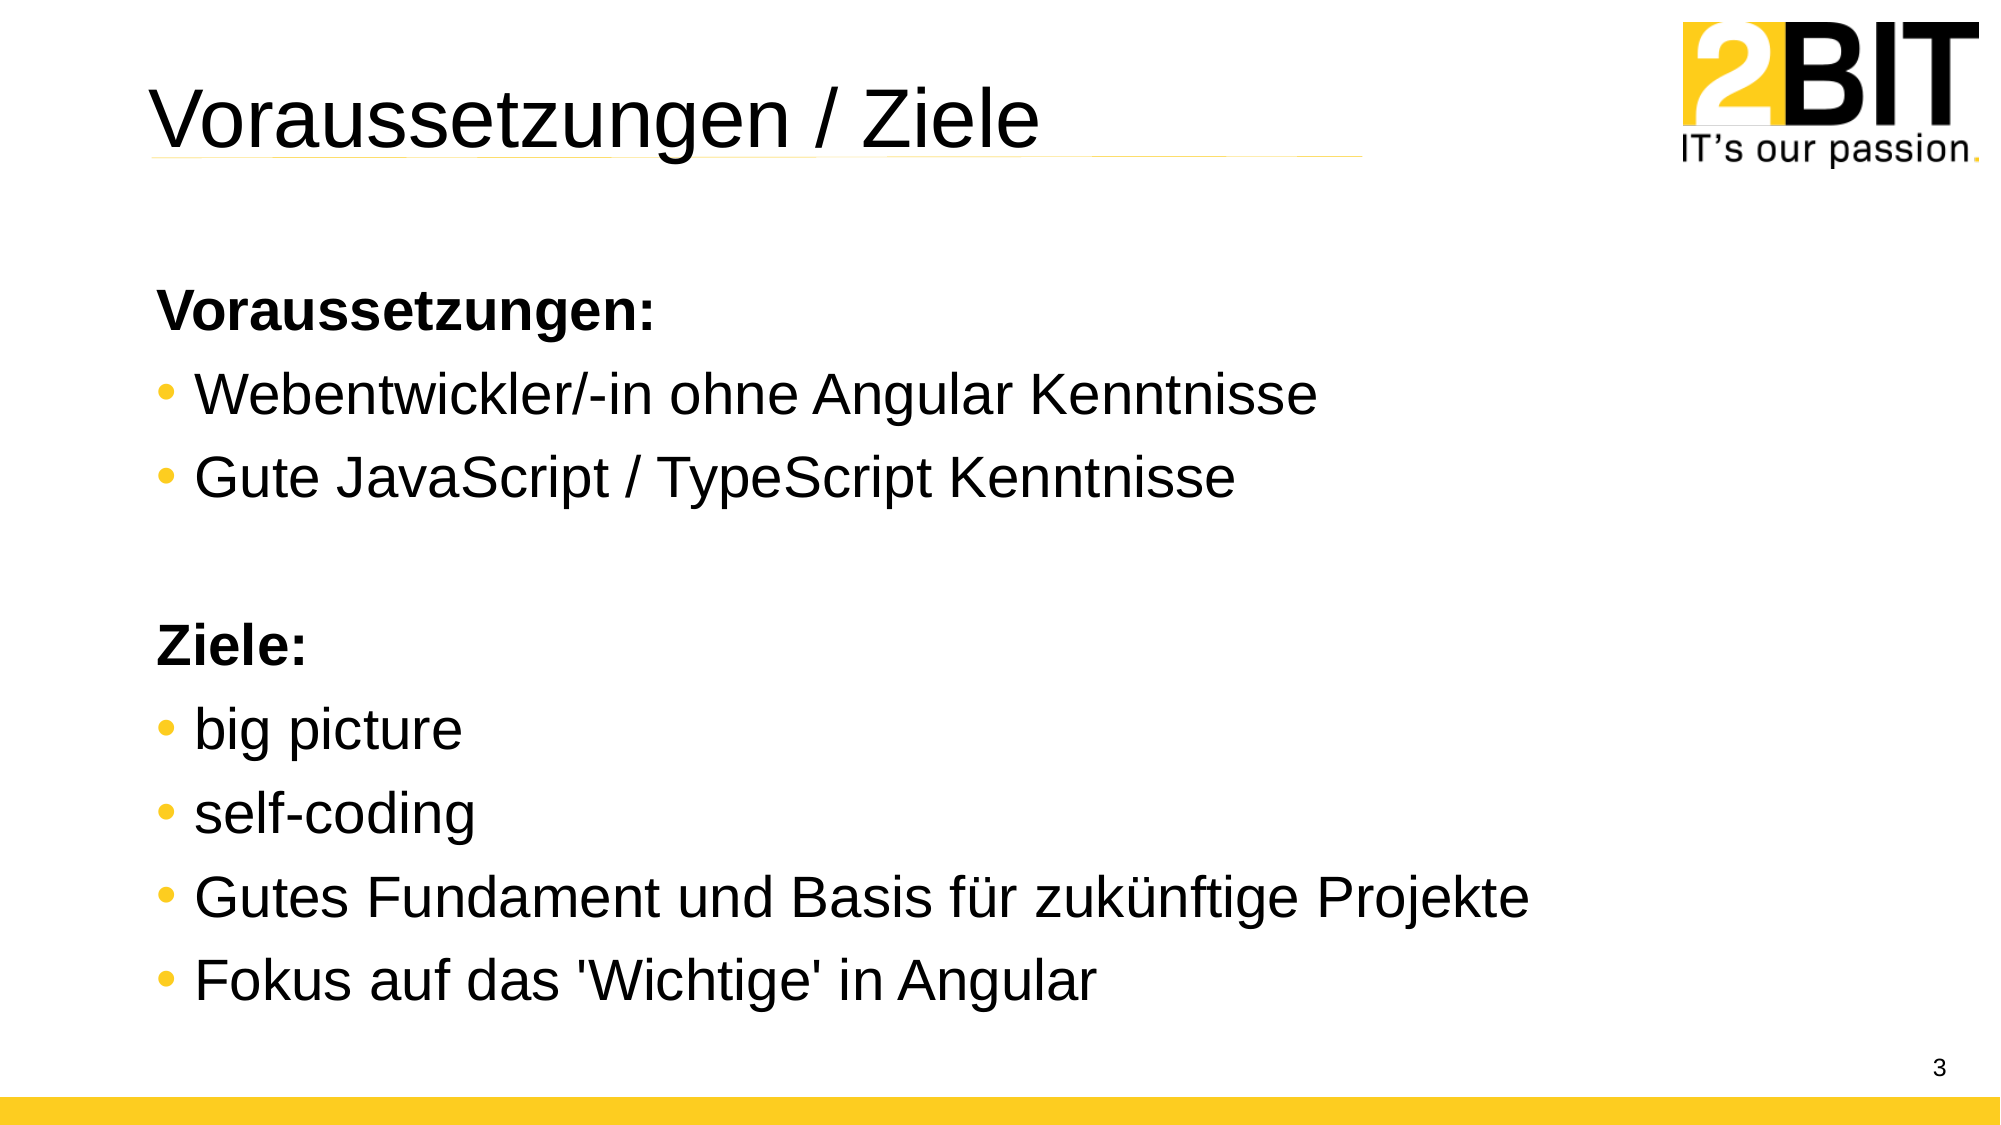

# Voraussetzungen / Ziele
Voraussetzungen:
Webentwickler/-in ohne Angular Kenntnisse
Gute JavaScript / TypeScript Kenntnisse

Ziele:
big picture
self-coding
Gutes Fundament und Basis für zukünftige Projekte
Fokus auf das 'Wichtige' in Angular